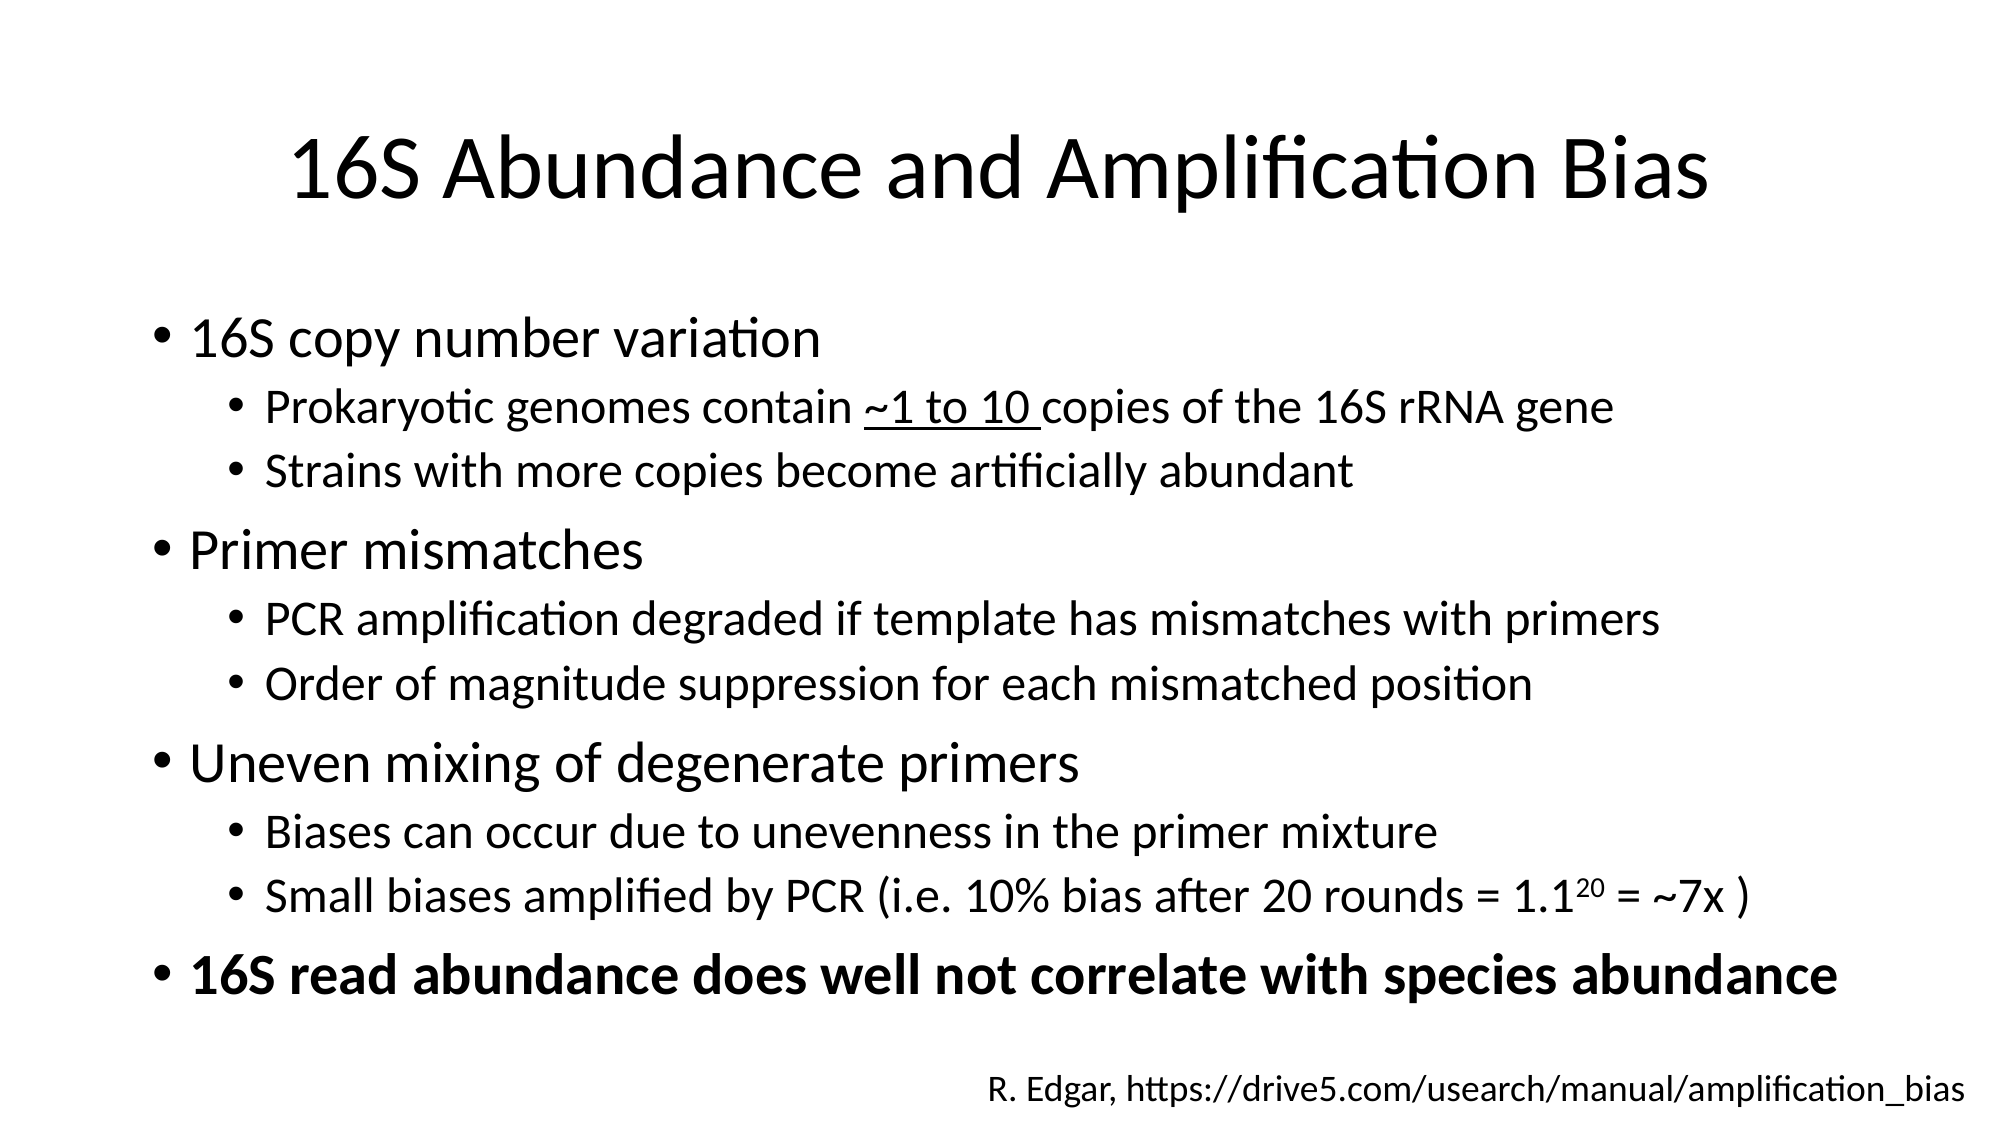

# 16S Abundance and Amplification Bias
16S copy number variation
Prokaryotic genomes contain ~1 to 10 copies of the 16S rRNA gene
Strains with more copies become artificially abundant
Primer mismatches
PCR amplification degraded if template has mismatches with primers
Order of magnitude suppression for each mismatched position
Uneven mixing of degenerate primers
Biases can occur due to unevenness in the primer mixture
Small biases amplified by PCR (i.e. 10% bias after 20 rounds = 1.120 = ~7x )
16S read abundance does well not correlate with species abundance
R. Edgar, https://drive5.com/usearch/manual/amplification_bias